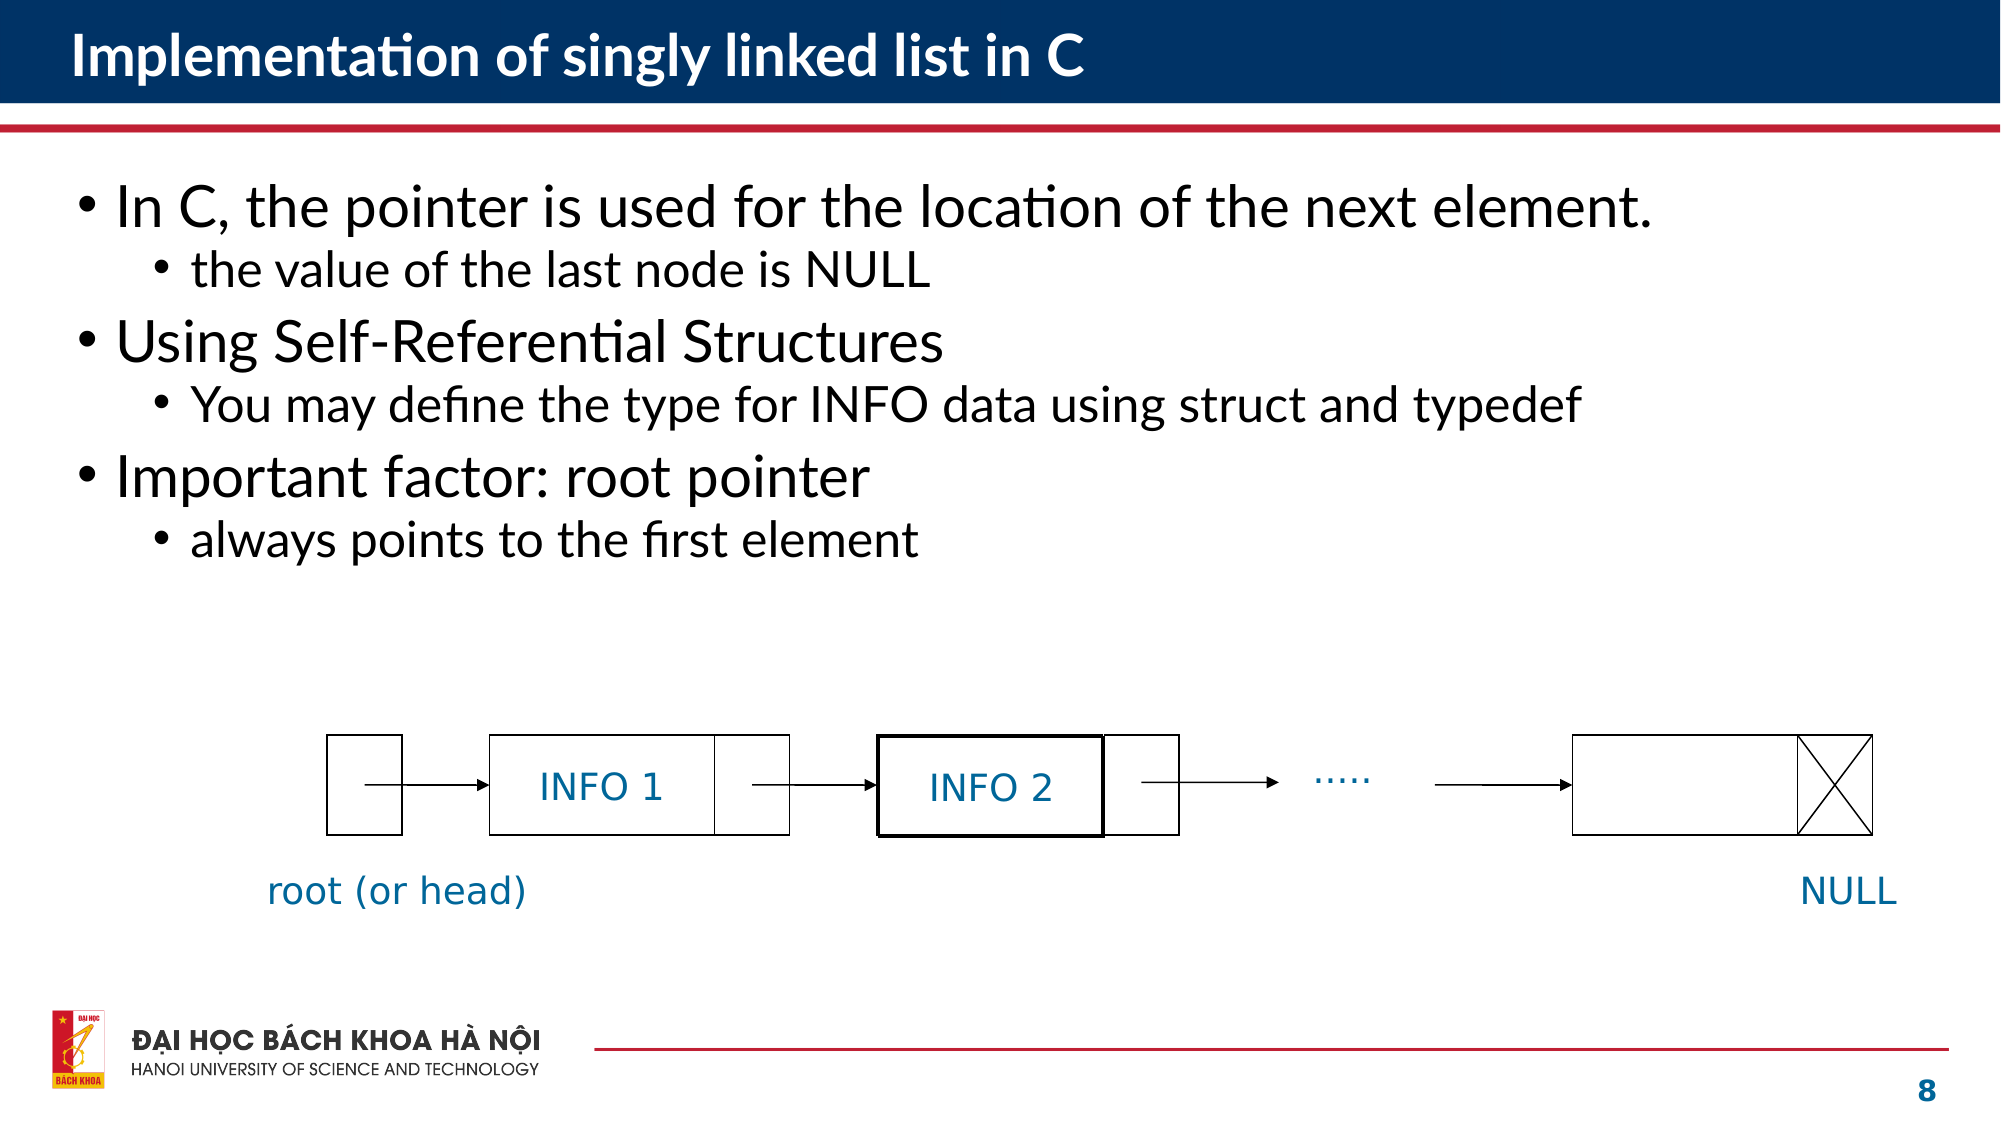

# Implementation of singly linked list in C
In C, the pointer is used for the location of the next element.
the value of the last node is NULL
Using Self-Referential Structures
You may define the type for INFO data using struct and typedef
Important factor: root pointer
always points to the first element

INFO 1

INFO 2
.....

root (or head)
NULL
8